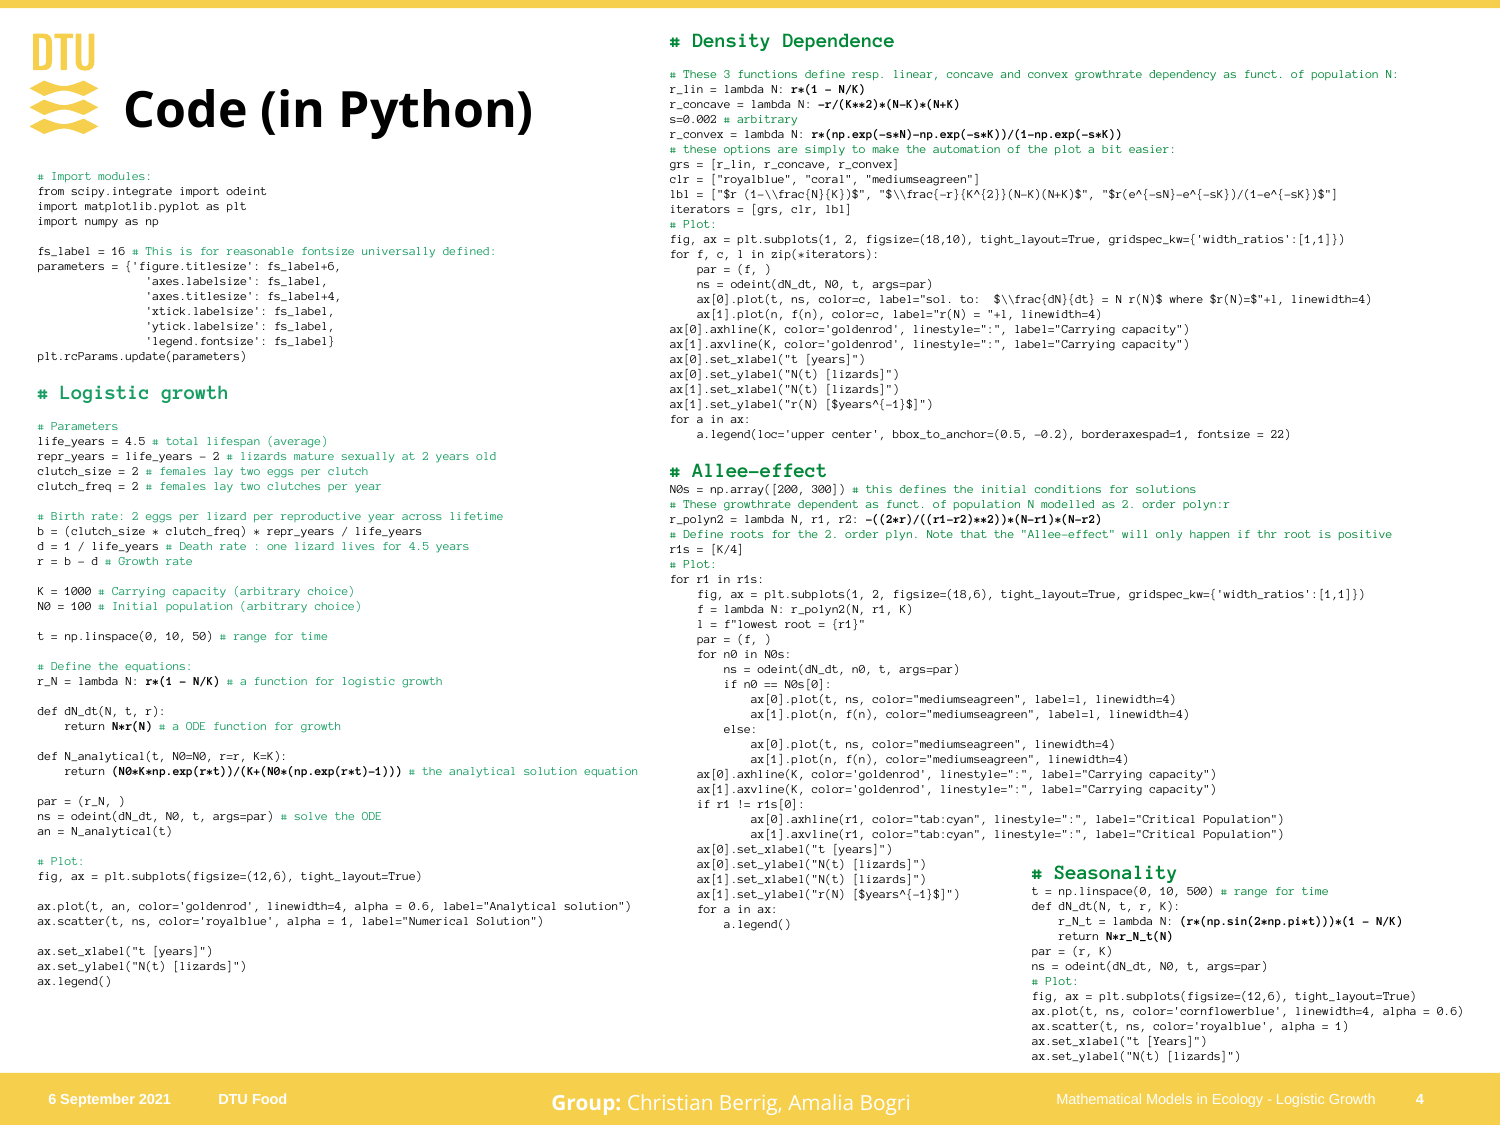

# Density Dependence

# These 3 functions define resp. linear, concave and convex growthrate dependency as funct. of population N:
r_lin = lambda N: r*(1 - N/K)
r_concave = lambda N: -r/(K**2)*(N-K)*(N+K)
s=0.002 # arbitrary
r_convex = lambda N: r*(np.exp(-s*N)-np.exp(-s*K))/(1-np.exp(-s*K))
# these options are simply to make the automation of the plot a bit easier:
grs = [r_lin, r_concave, r_convex]
clr = ["royalblue", "coral", "mediumseagreen"]
lbl = ["$r (1-\\frac{N}{K})$", "$\\frac{-r}{K^{2}}(N-K)(N+K)$", "$r(e^{-sN}-e^{-sK})/(1-e^{-sK})$"]
iterators = [grs, clr, lbl]
# Plot:
fig, ax = plt.subplots(1, 2, figsize=(18,10), tight_layout=True, gridspec_kw={'width_ratios':[1,1]})
for f, c, l in zip(*iterators):
    par = (f, )
    ns = odeint(dN_dt, N0, t, args=par)
    ax[0].plot(t, ns, color=c, label="sol. to:  $\\frac{dN}{dt} = N r(N)$ where $r(N)=$"+l, linewidth=4)
    ax[1].plot(n, f(n), color=c, label="r(N) = "+l, linewidth=4)
ax[0].axhline(K, color='goldenrod', linestyle=":", label="Carrying capacity")
ax[1].axvline(K, color='goldenrod', linestyle=":", label="Carrying capacity")
ax[0].set_xlabel("t [years]")
ax[0].set_ylabel("N(t) [lizards]")
ax[1].set_xlabel("N(t) [lizards]")
ax[1].set_ylabel("r(N) [$years^{-1}$]")
for a in ax:
    a.legend(loc='upper center', bbox_to_anchor=(0.5, -0.2), borderaxespad=1, fontsize = 22)

# Allee-effect
N0s = np.array([200, 300]) # this defines the initial conditions for solutions
# These growthrate dependent as funct. of population N modelled as 2. order polyn:r
r_polyn2 = lambda N, r1, r2: -((2*r)/((r1-r2)**2))*(N-r1)*(N-r2)
# Define roots for the 2. order plyn. Note that the "Allee-effect" will only happen if thr root is positive
r1s = [K/4]
# Plot:
for r1 in r1s:
    fig, ax = plt.subplots(1, 2, figsize=(18,6), tight_layout=True, gridspec_kw={'width_ratios':[1,1]})
    f = lambda N: r_polyn2(N, r1, K)
    l = f"lowest root = {r1}"
    par = (f, )
    for n0 in N0s:
        ns = odeint(dN_dt, n0, t, args=par)
        if n0 == N0s[0]:
            ax[0].plot(t, ns, color="mediumseagreen", label=l, linewidth=4)
            ax[1].plot(n, f(n), color="mediumseagreen", label=l, linewidth=4)
        else:
            ax[0].plot(t, ns, color="mediumseagreen", linewidth=4)
            ax[1].plot(n, f(n), color="mediumseagreen", linewidth=4)
    ax[0].axhline(K, color='goldenrod', linestyle=":", label="Carrying capacity")
    ax[1].axvline(K, color='goldenrod', linestyle=":", label="Carrying capacity")
    if r1 != r1s[0]:
            ax[0].axhline(r1, color="tab:cyan", linestyle=":", label="Critical Population")
            ax[1].axvline(r1, color="tab:cyan", linestyle=":", label="Critical Population")
    ax[0].set_xlabel("t [years]")
    ax[0].set_ylabel("N(t) [lizards]")
    ax[1].set_xlabel("N(t) [lizards]")
    ax[1].set_ylabel("r(N) [$years^{-1}$]")
    for a in ax:
        a.legend()

# Code (in Python)
# Import modules:
from scipy.integrate import odeint
import matplotlib.pyplot as plt
import numpy as np

fs_label = 16 # This is for reasonable fontsize universally defined:
parameters = {'figure.titlesize': fs_label+6,
                'axes.labelsize': fs_label,
                'axes.titlesize': fs_label+4,
                'xtick.labelsize': fs_label,
                'ytick.labelsize': fs_label,
                'legend.fontsize': fs_label}
plt.rcParams.update(parameters)

# Logistic growth

# Parameters
life_years = 4.5 # total lifespan (average)
repr_years = life_years - 2 # lizards mature sexually at 2 years old
clutch_size = 2 # females lay two eggs per clutch
clutch_freq = 2 # females lay two clutches per year

# Birth rate: 2 eggs per lizard per reproductive year across lifetime
b = (clutch_size * clutch_freq) * repr_years / life_years
d = 1 / life_years # Death rate : one lizard lives for 4.5 years
r = b - d # Growth rate

K = 1000 # Carrying capacity (arbitrary choice)
N0 = 100 # Initial population (arbitrary choice)

t = np.linspace(0, 10, 50) # range for time

# Define the equations:
r_N = lambda N: r*(1 - N/K) # a function for logistic growth

def dN_dt(N, t, r):
    return N*r(N) # a ODE function for growth

def N_analytical(t, N0=N0, r=r, K=K):
    return (N0*K*np.exp(r*t))/(K+(N0*(np.exp(r*t)-1))) # the analytical solution equation

par = (r_N, )
ns = odeint(dN_dt, N0, t, args=par) # solve the ODE
an = N_analytical(t)

# Plot:
fig, ax = plt.subplots(figsize=(12,6), tight_layout=True)

ax.plot(t, an, color='goldenrod', linewidth=4, alpha = 0.6, label="Analytical solution")
ax.scatter(t, ns, color='royalblue', alpha = 1, label="Numerical Solution")

ax.set_xlabel("t [years]")
ax.set_ylabel("N(t) [lizards]")
ax.legend()

# Seasonality
t = np.linspace(0, 10, 500) # range for time
def dN_dt(N, t, r, K):
    r_N_t = lambda N: (r*(np.sin(2*np.pi*t)))*(1 - N/K)
    return N*r_N_t(N)
par = (r, K)
ns = odeint(dN_dt, N0, t, args=par)
# Plot:
fig, ax = plt.subplots(figsize=(12,6), tight_layout=True)
ax.plot(t, ns, color='cornflowerblue', linewidth=4, alpha = 0.6)
ax.scatter(t, ns, color='royalblue', alpha = 1)
ax.set_xlabel("t [Years]")
ax.set_ylabel("N(t) [lizards]")
4
Group: Christian Berrig, Amalia Bogri